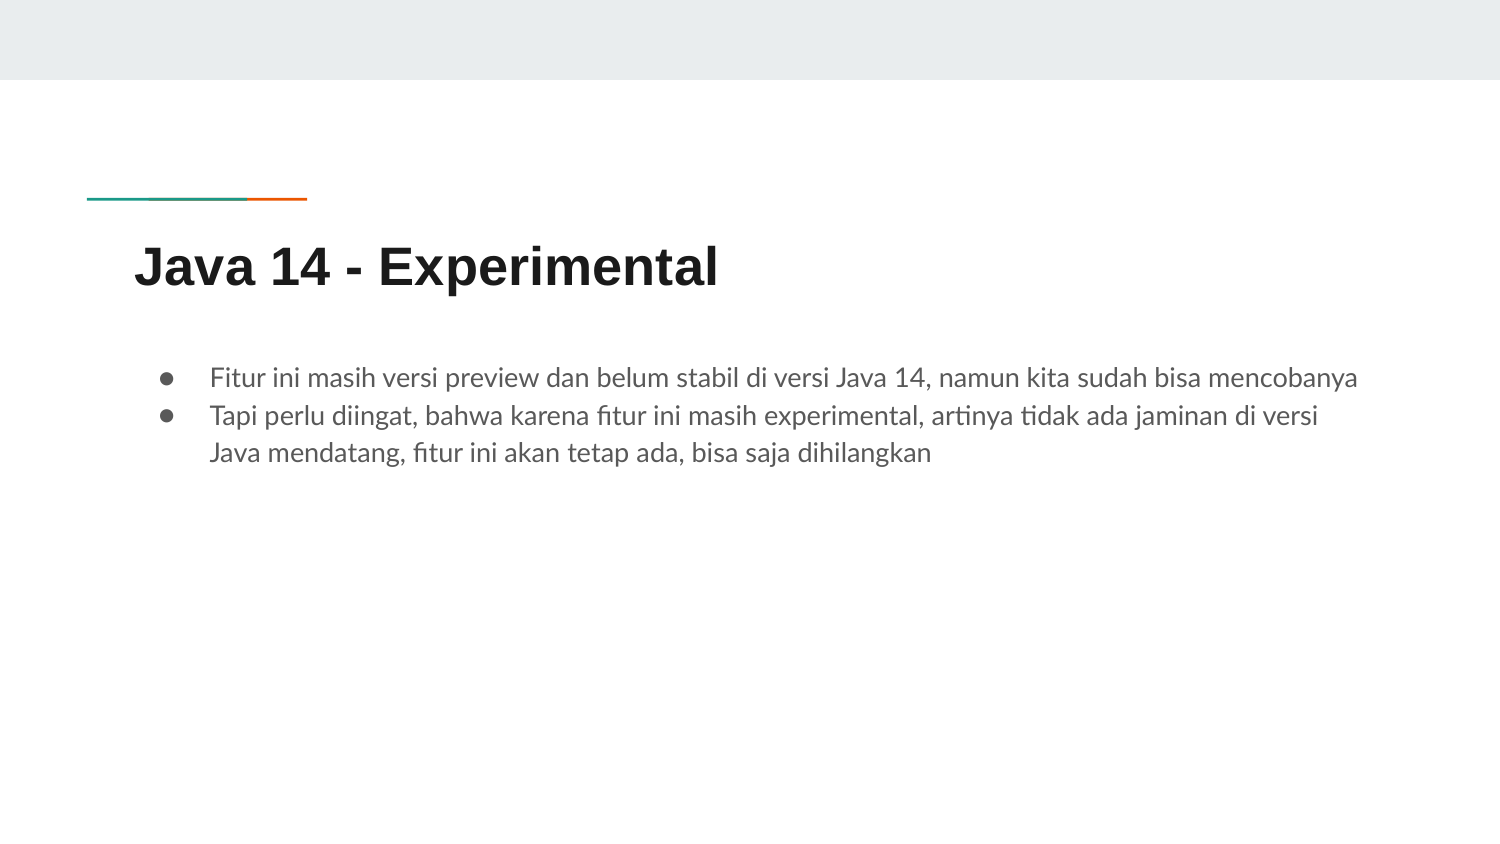

# Java 14 - Experimental
Fitur ini masih versi preview dan belum stabil di versi Java 14, namun kita sudah bisa mencobanya
Tapi perlu diingat, bahwa karena fitur ini masih experimental, artinya tidak ada jaminan di versi Java mendatang, fitur ini akan tetap ada, bisa saja dihilangkan